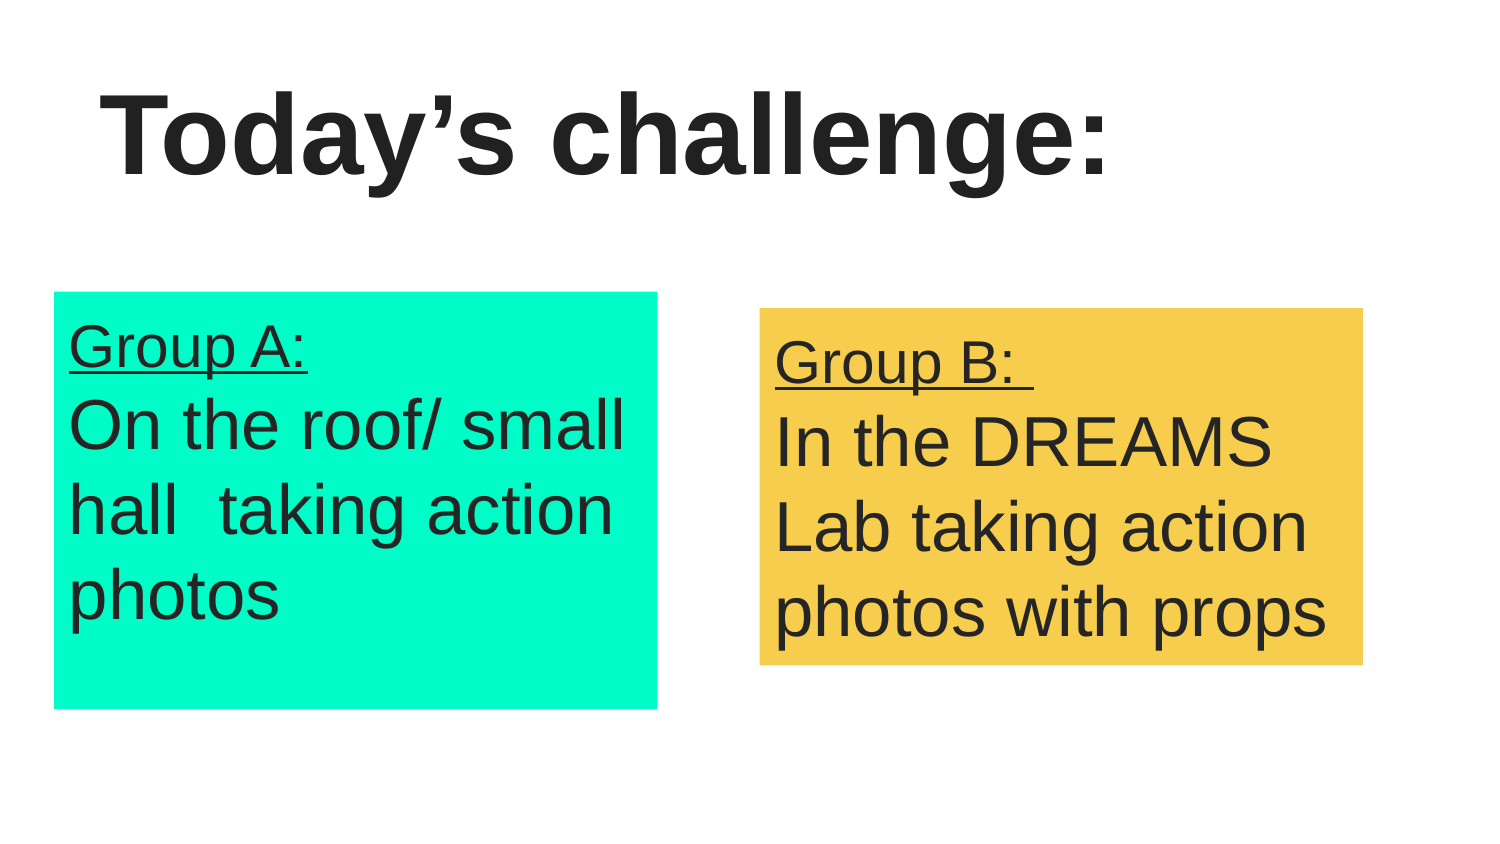

Today’s challenge:
Group A:
On the roof/ small hall  taking action photos

Group B:
In the DREAMS Lab taking action photos with props